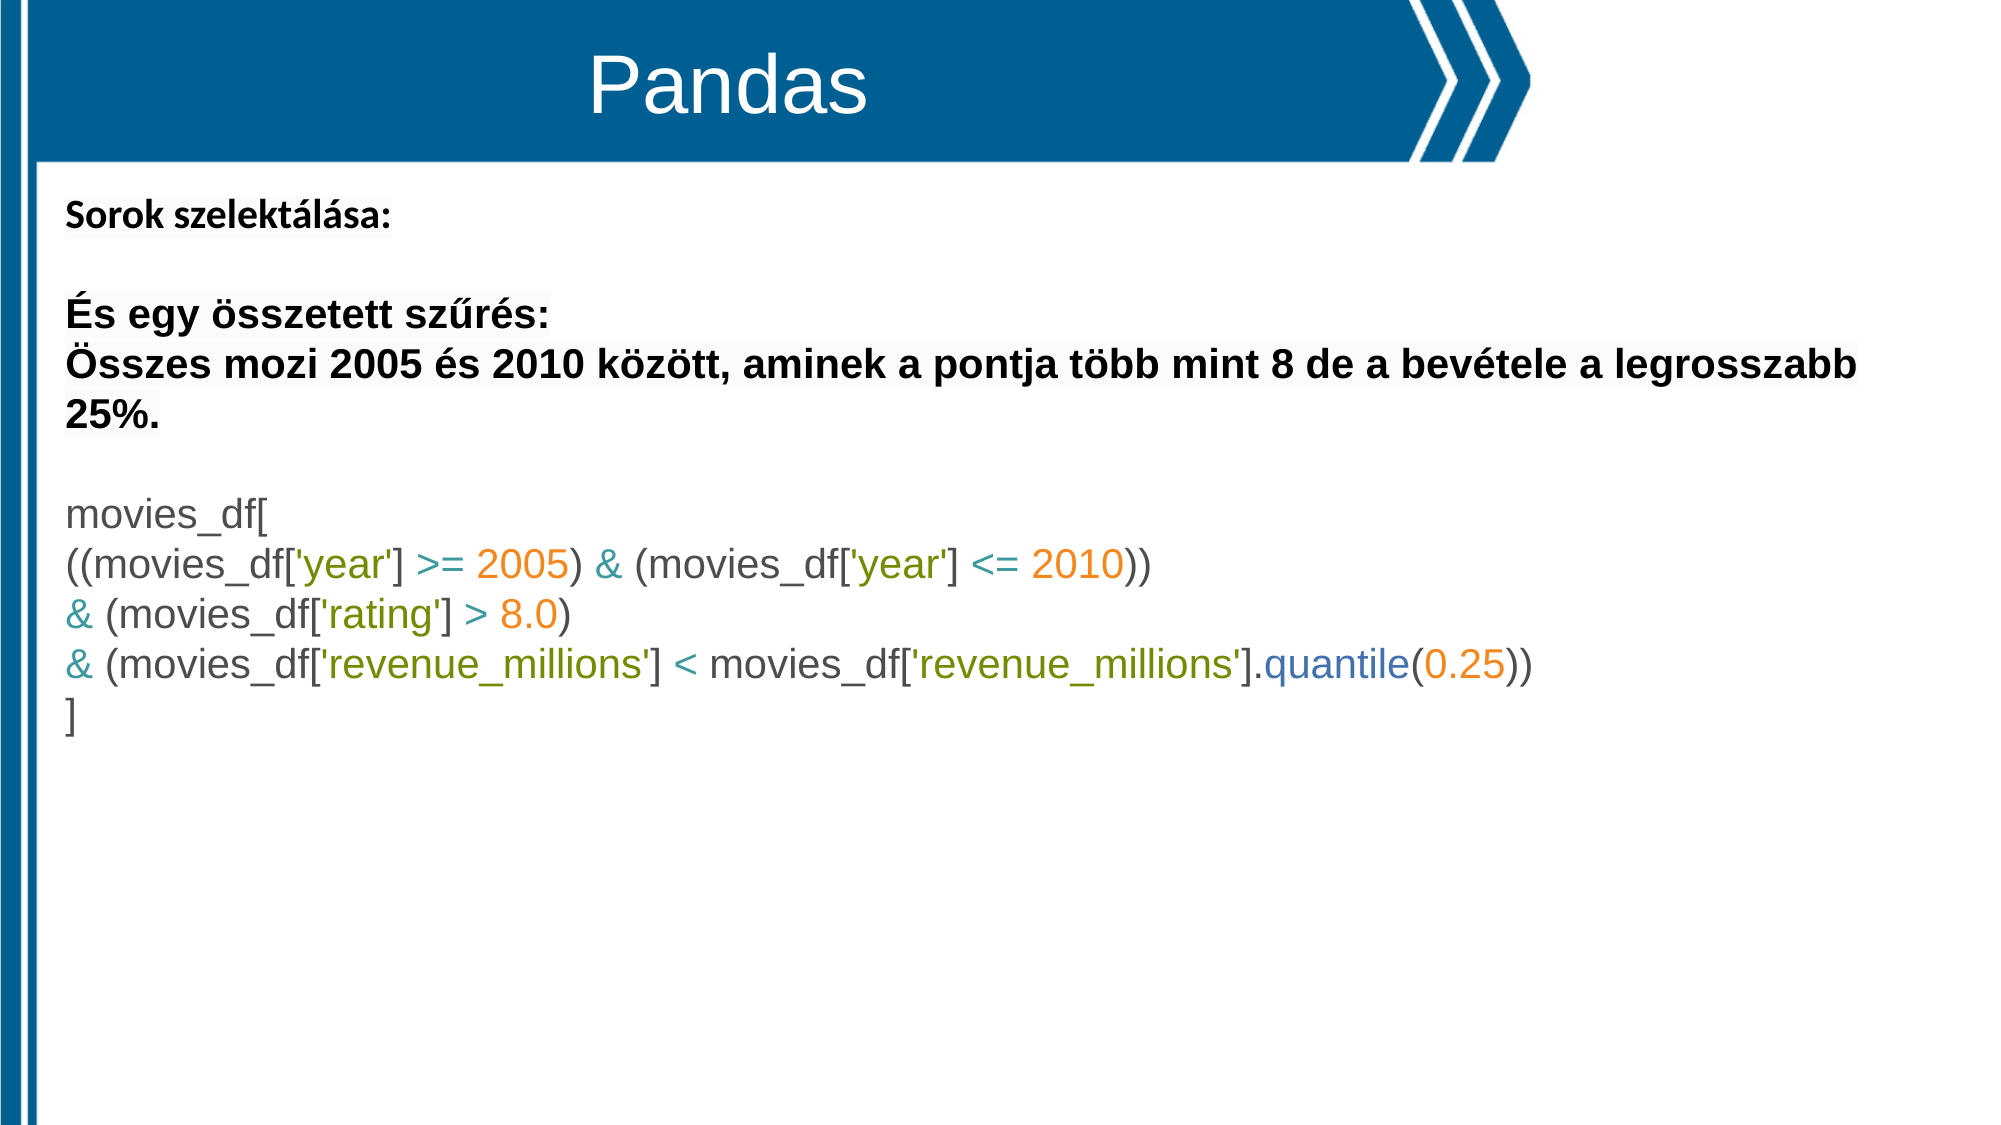

Pandas
Sorok szelektálása:

És egy összetett szűrés:
Összes mozi 2005 és 2010 között, aminek a pontja több mint 8 de a bevétele a legrosszabb 25%.

movies_df[
((movies_df['year'] >= 2005) & (movies_df['year'] <= 2010))
& (movies_df['rating'] > 8.0)
& (movies_df['revenue_millions'] < movies_df['revenue_millions'].quantile(0.25))
]